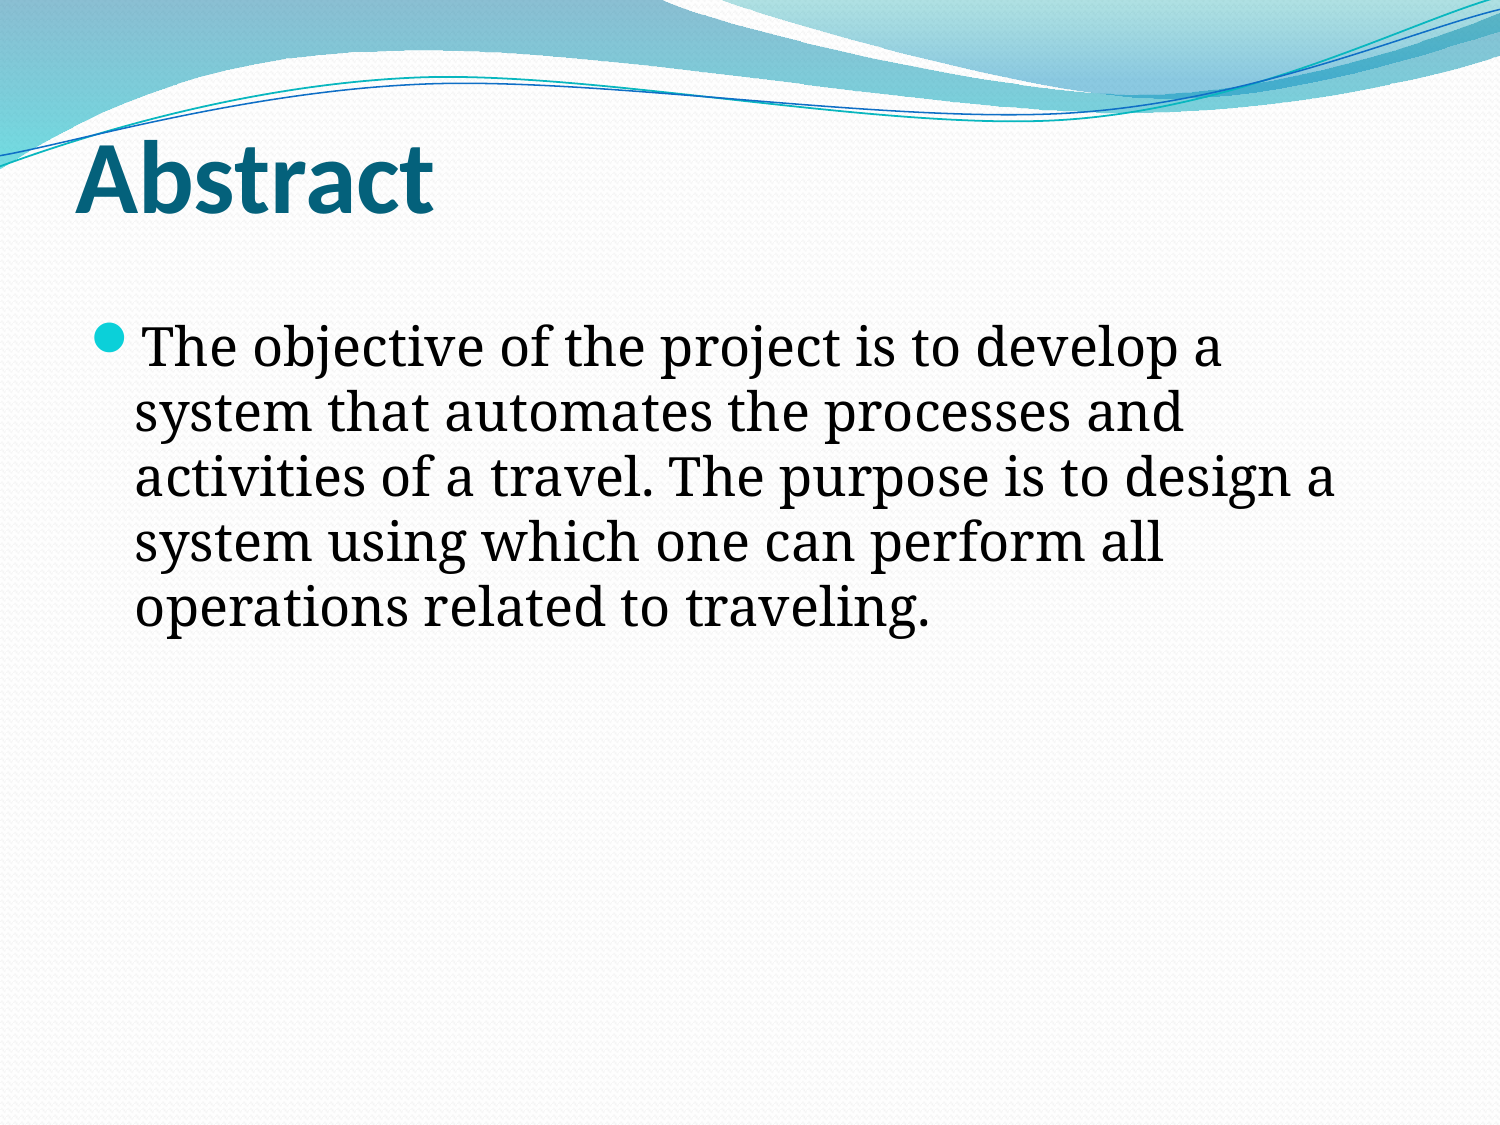

# Abstract
The objective of the project is to develop a system that automates the processes and activities of a travel. The purpose is to design a system using which one can perform all operations related to traveling.